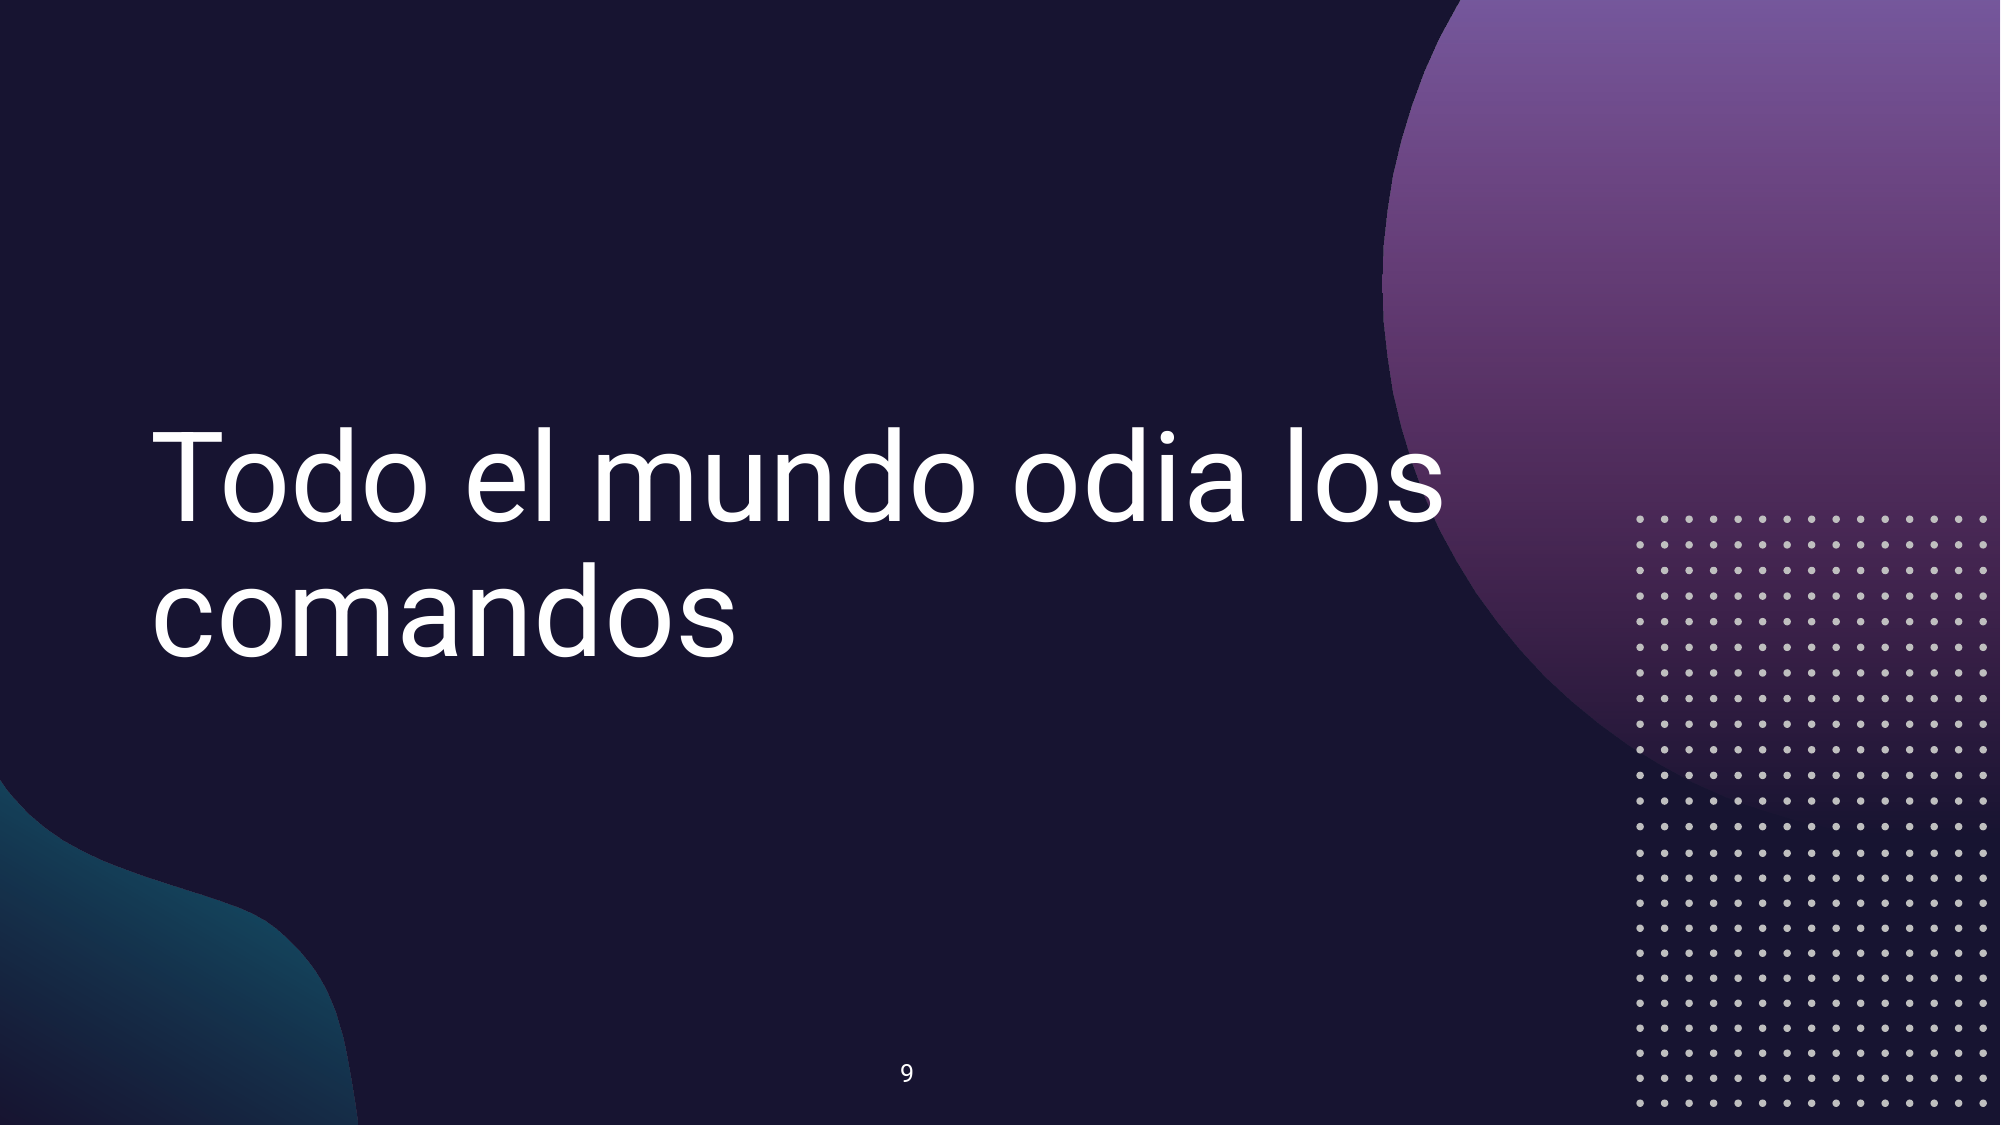

# Todo el mundo odia los comandos